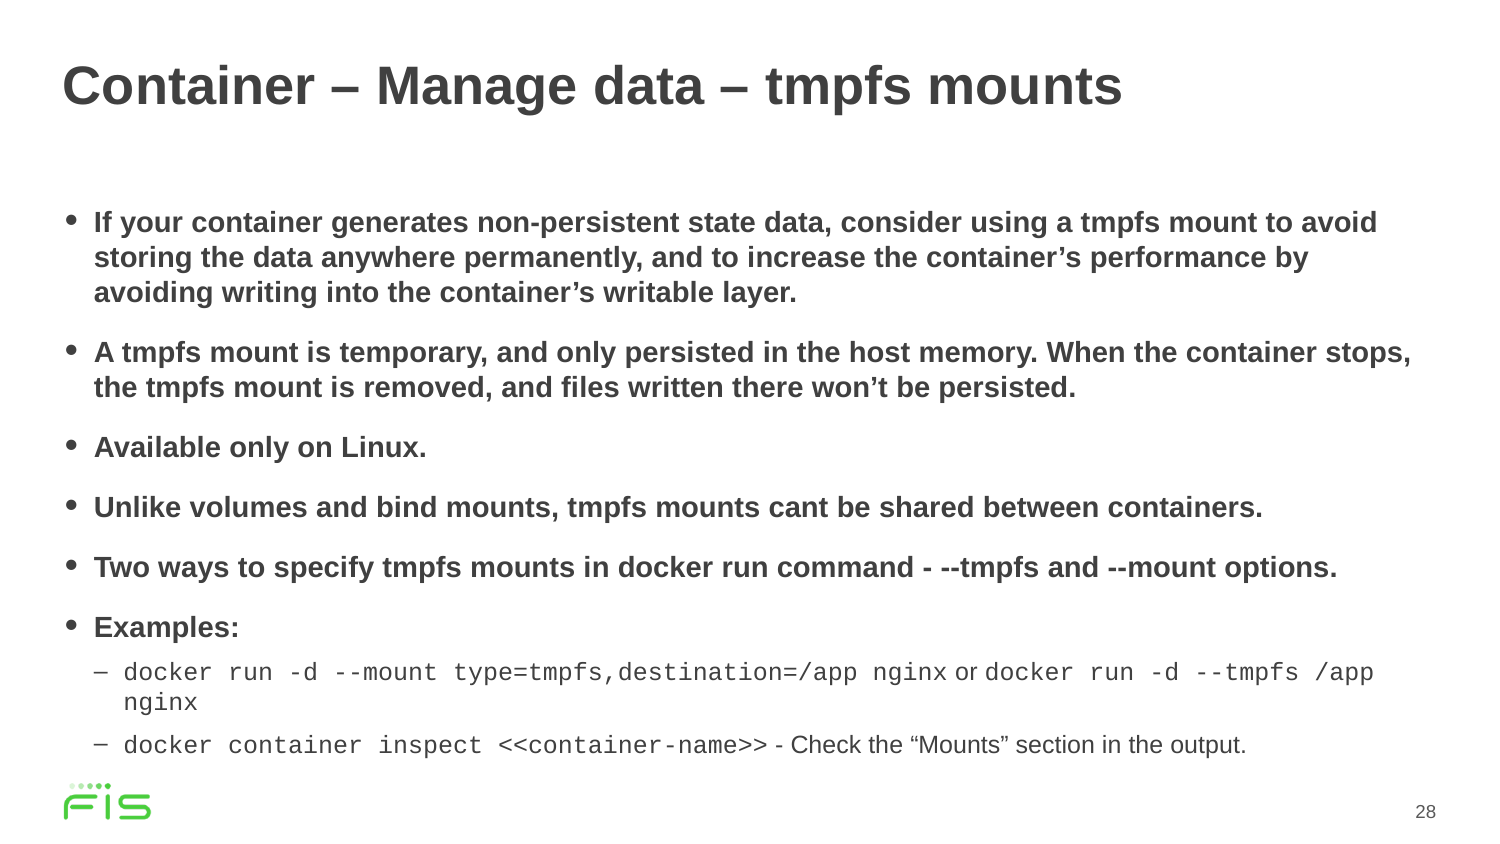

# Container – Manage data – tmpfs mounts
If your container generates non-persistent state data, consider using a tmpfs mount to avoid storing the data anywhere permanently, and to increase the container’s performance by avoiding writing into the container’s writable layer.
A tmpfs mount is temporary, and only persisted in the host memory. When the container stops, the tmpfs mount is removed, and files written there won’t be persisted.
Available only on Linux.
Unlike volumes and bind mounts, tmpfs mounts cant be shared between containers.
Two ways to specify tmpfs mounts in docker run command - --tmpfs and --mount options.
Examples:
docker run -d --mount type=tmpfs,destination=/app nginx or docker run -d --tmpfs /app nginx
docker container inspect <<container-name>> - Check the “Mounts” section in the output.
28